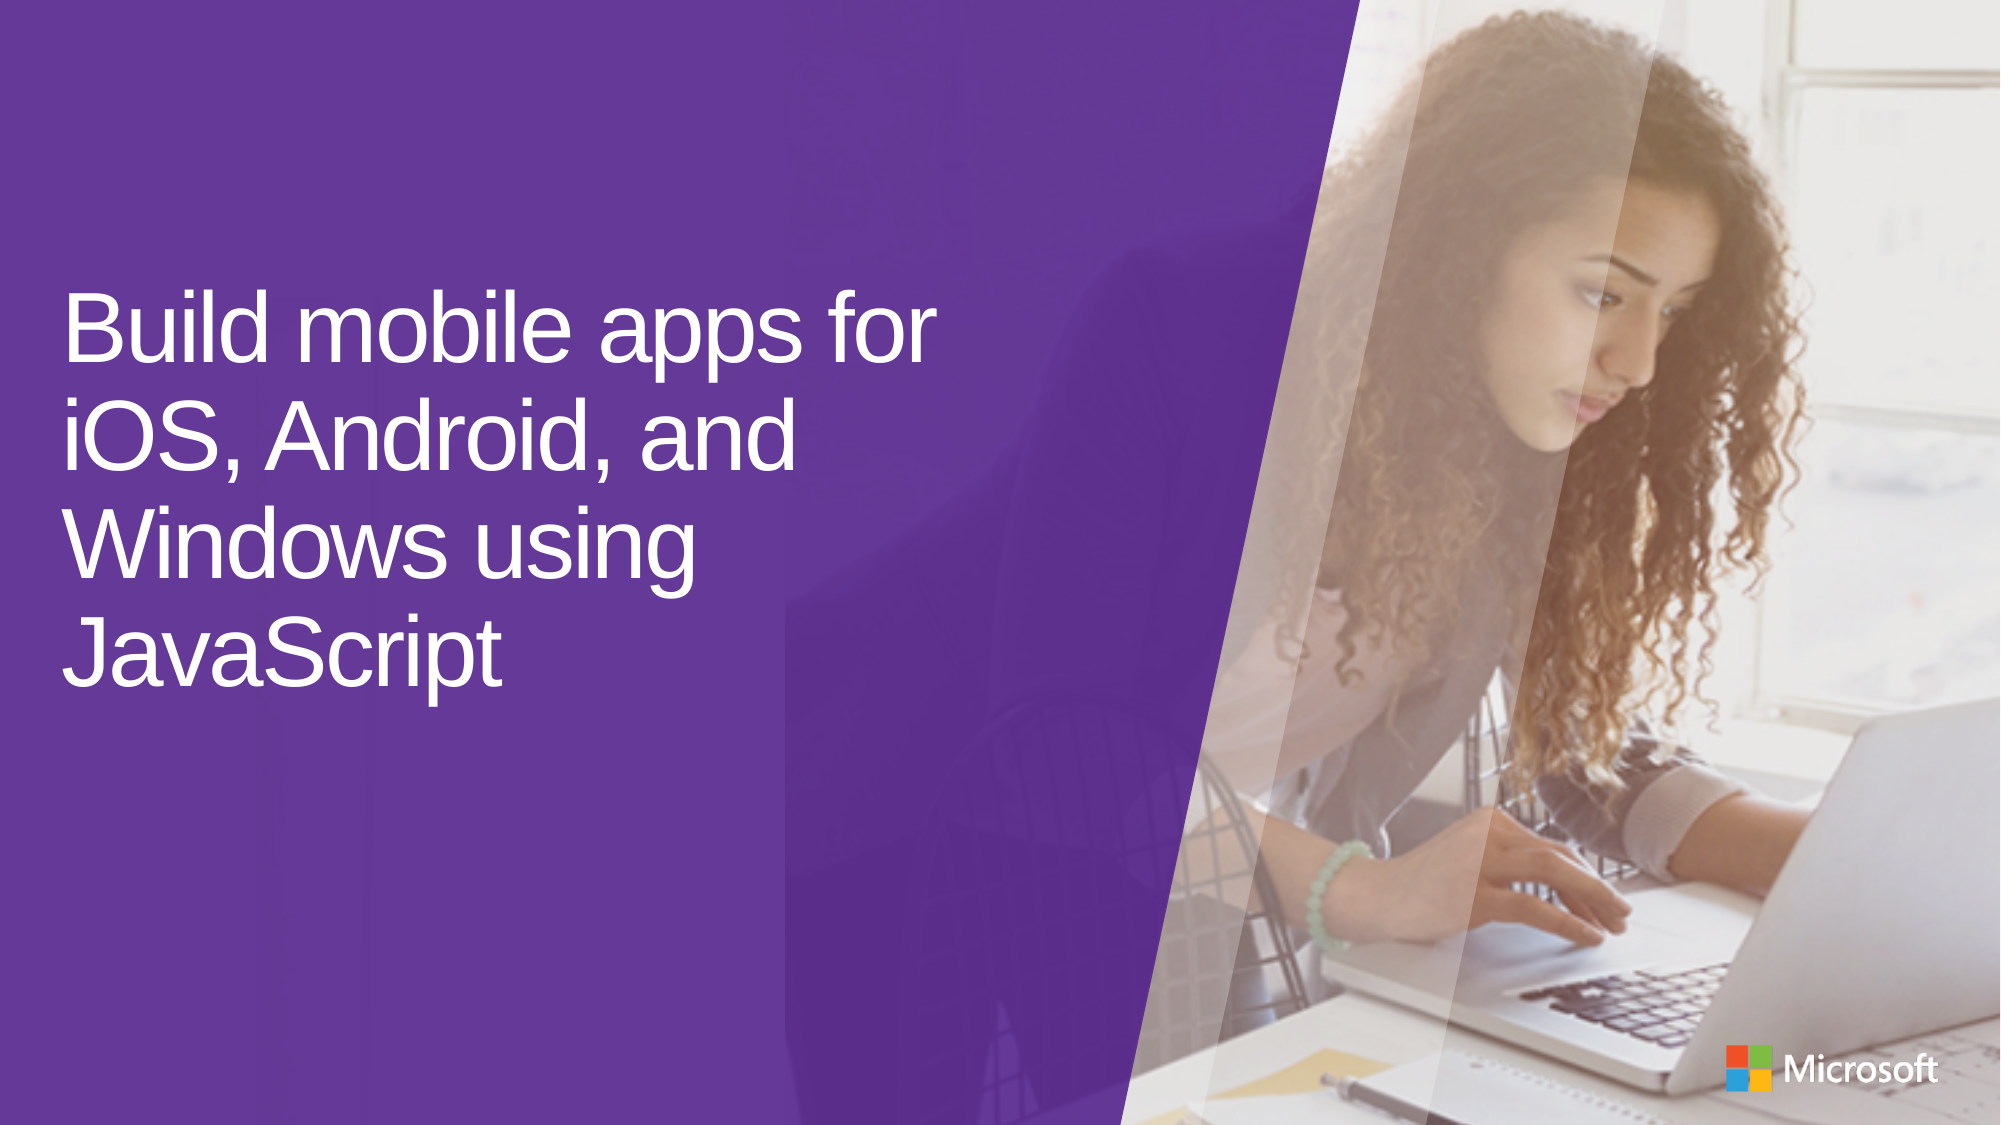

# Build mobile apps for iOS, Android, and Windows using JavaScript